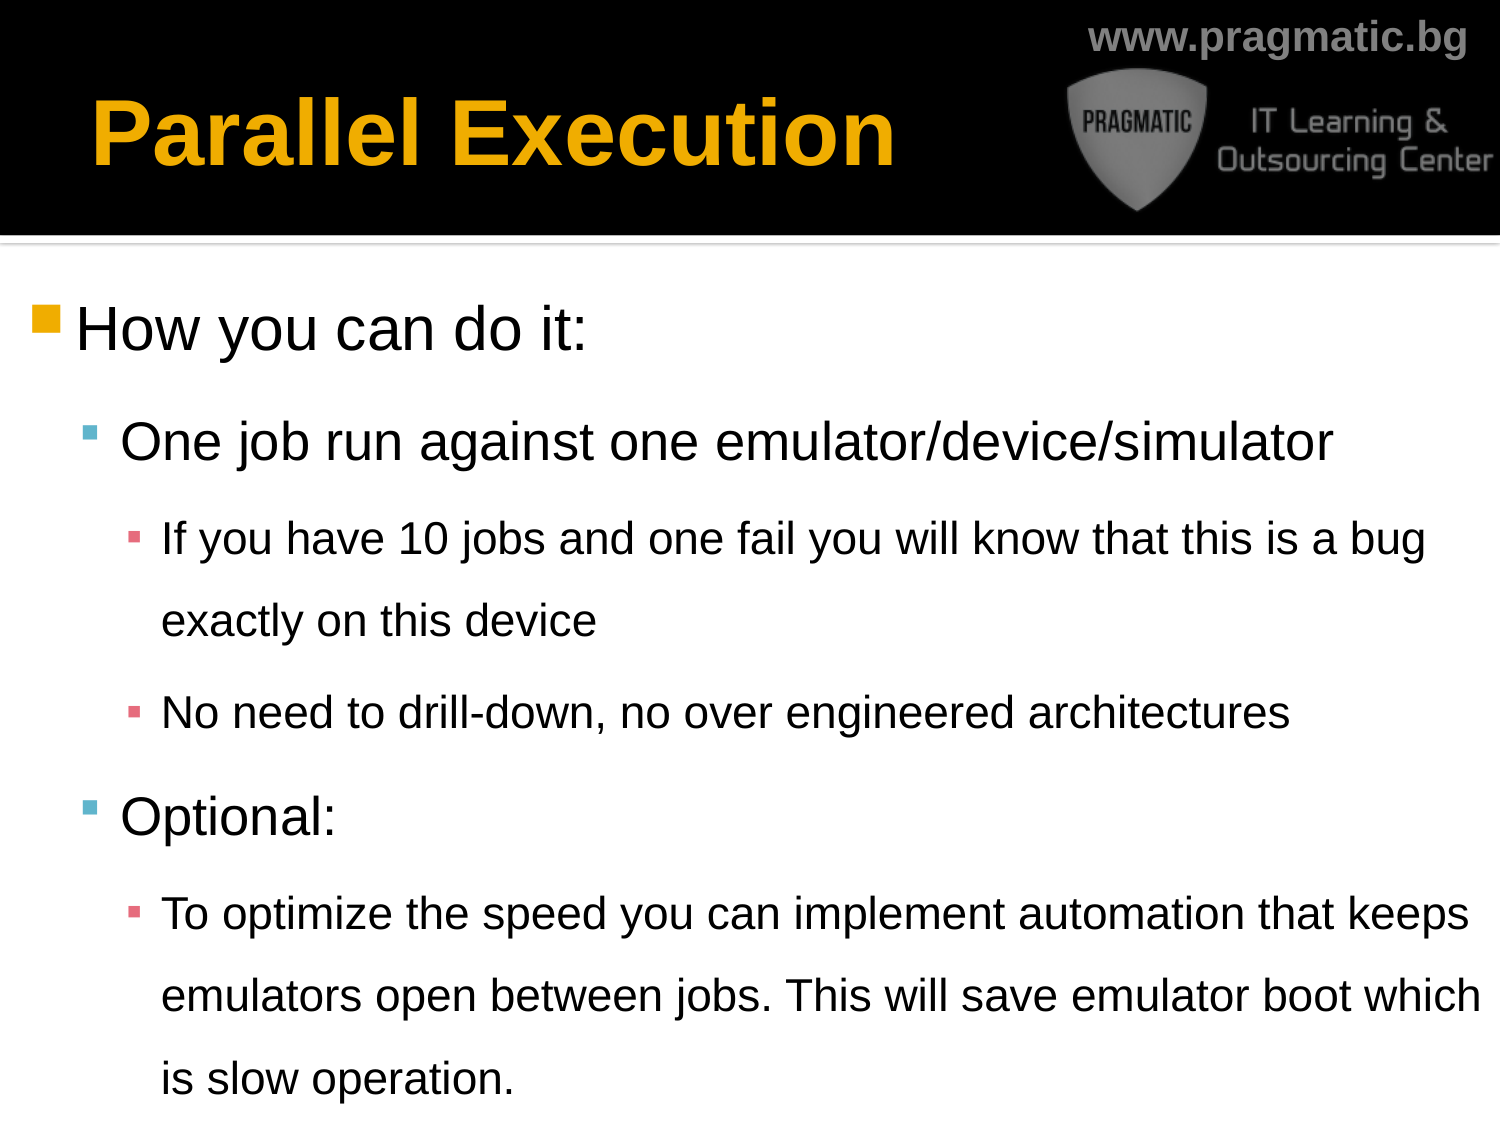

# Parallel Execution
How you can do it:
One job run against one emulator/device/simulator
If you have 10 jobs and one fail you will know that this is a bug exactly on this device
No need to drill-down, no over engineered architectures
Optional:
To optimize the speed you can implement automation that keeps emulators open between jobs. This will save emulator boot which is slow operation.